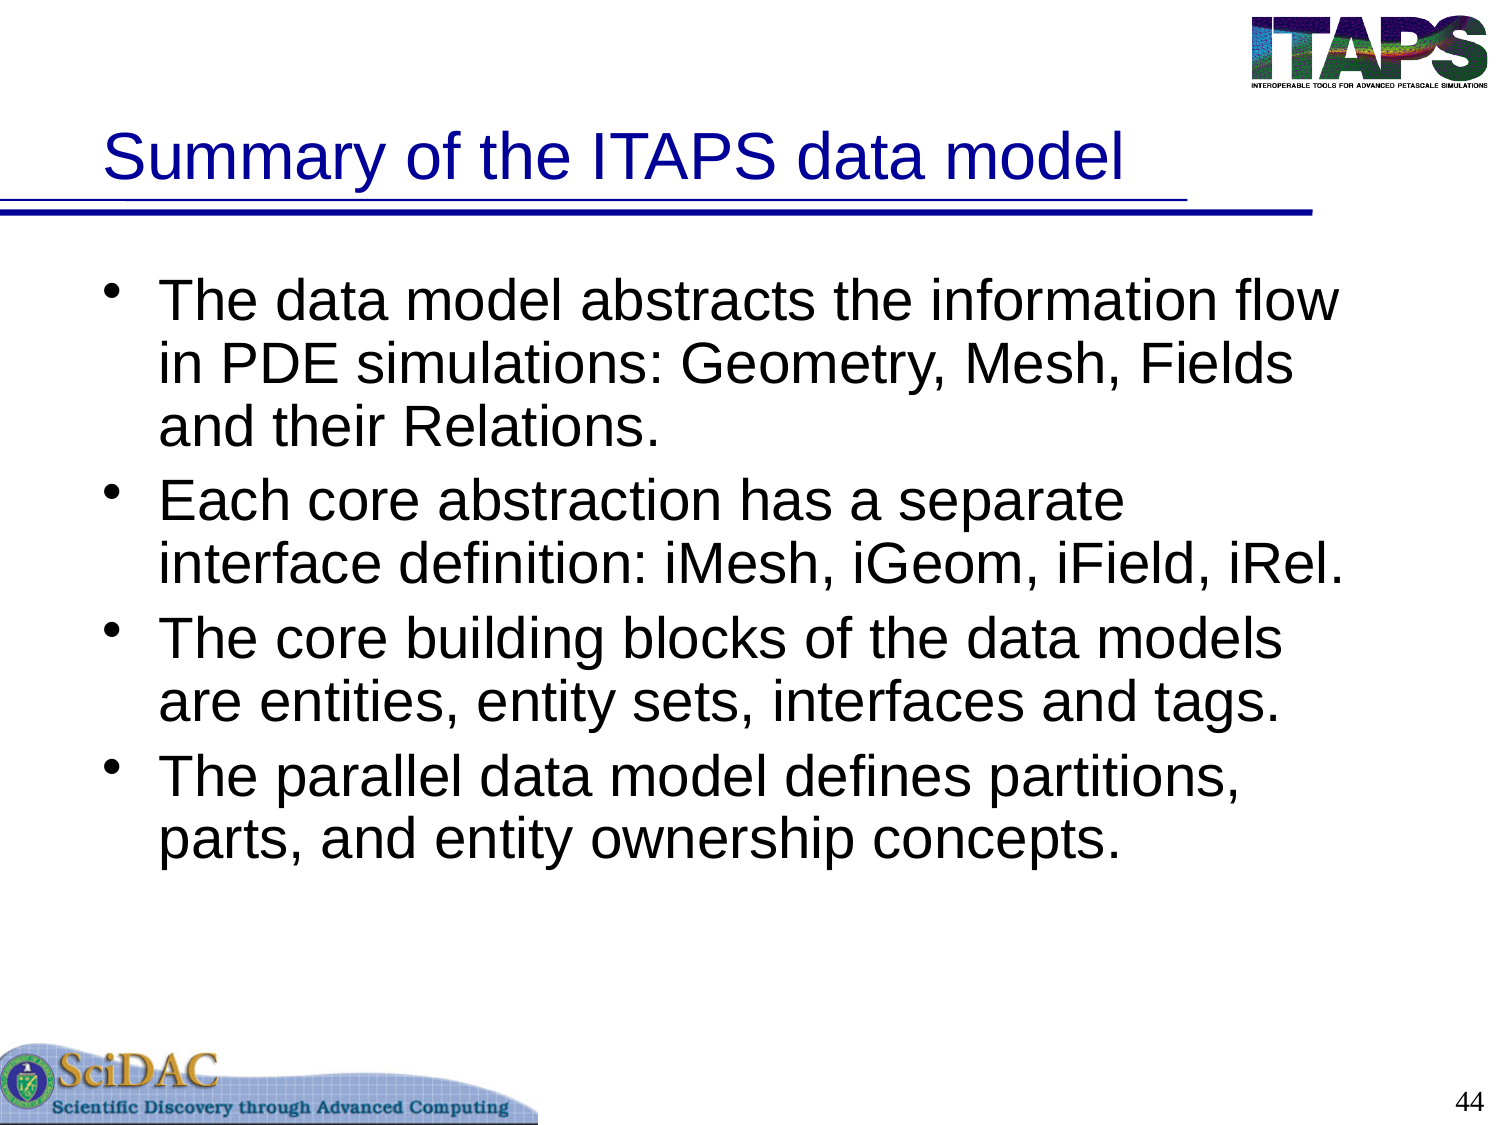

# Summary of the ITAPS data model
The data model abstracts the information flow in PDE simulations: Geometry, Mesh, Fields and their Relations.
Each core abstraction has a separate interface definition: iMesh, iGeom, iField, iRel.
The core building blocks of the data models are entities, entity sets, interfaces and tags.
The parallel data model defines partitions, parts, and entity ownership concepts.
44